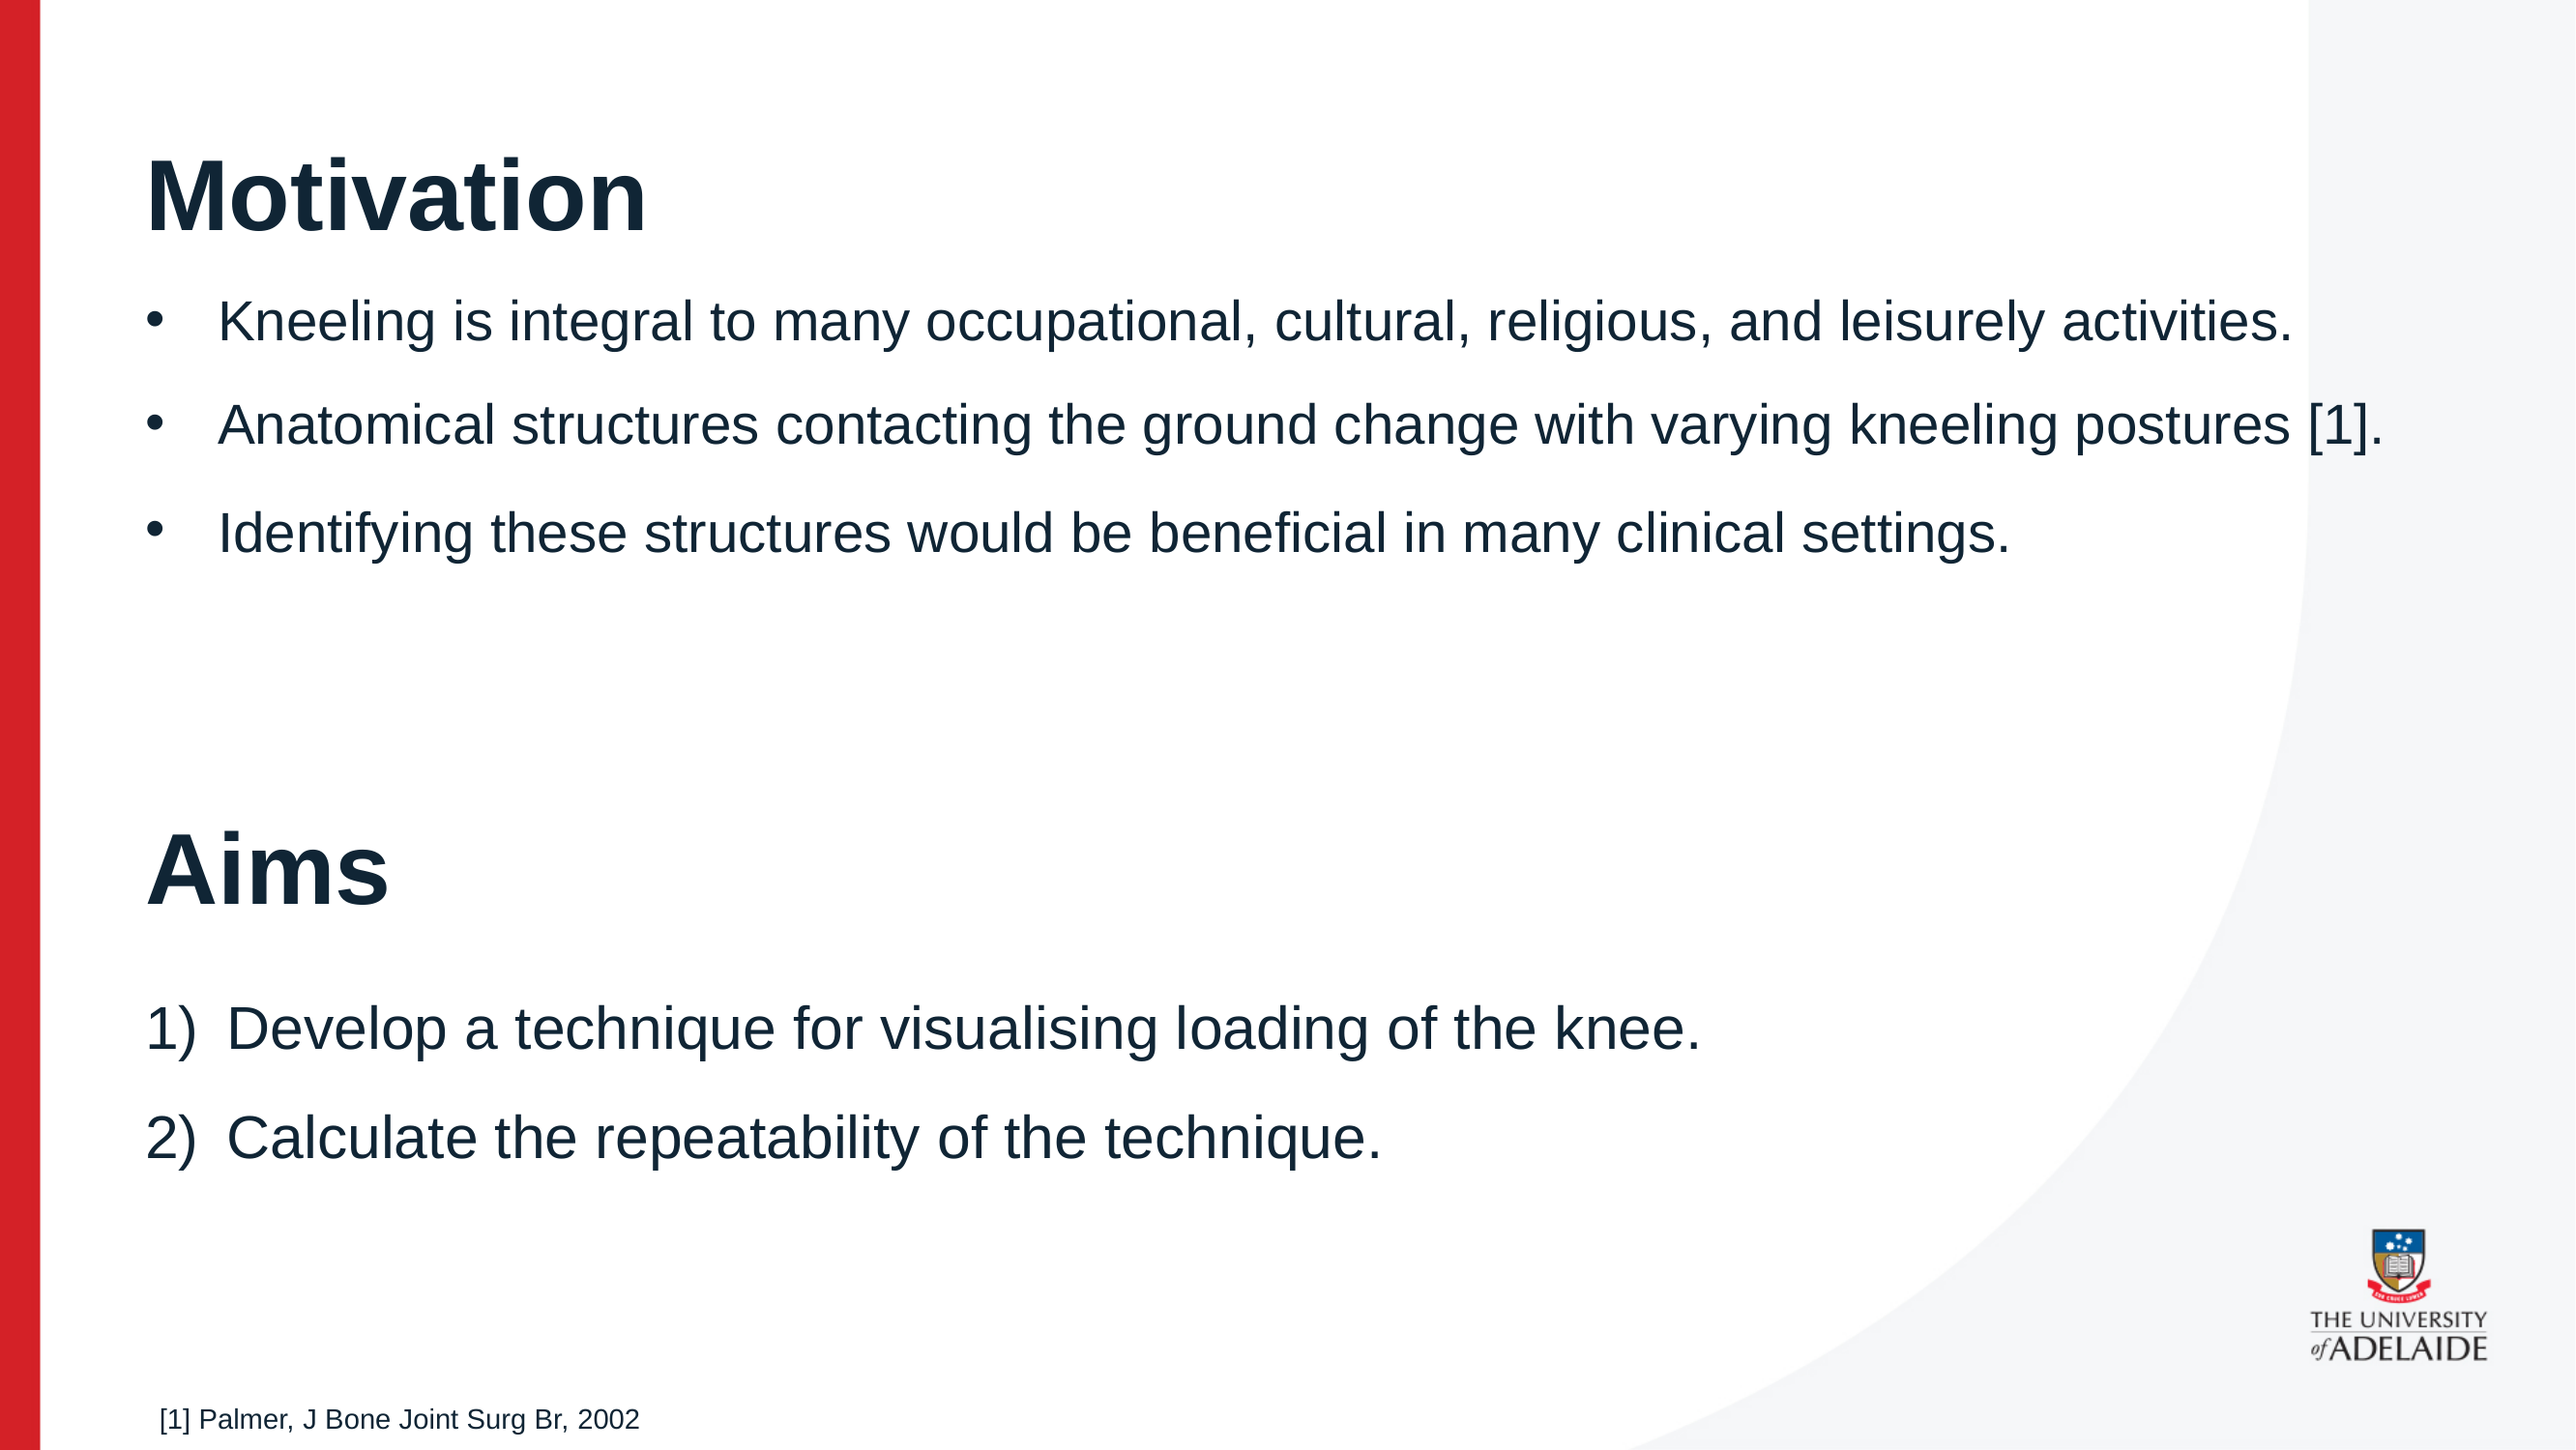

# Motivation

Kneeling is integral to many occupational, cultural, religious, and leisurely activities.
Anatomical structures contacting the ground change with varying kneeling postures [1].
Identifying these structures would be beneficial in many clinical settings.

Aims

Develop a technique for visualising loading of the knee.
Calculate the repeatability of the technique.
[1] Palmer, J Bone Joint Surg Br, 2002